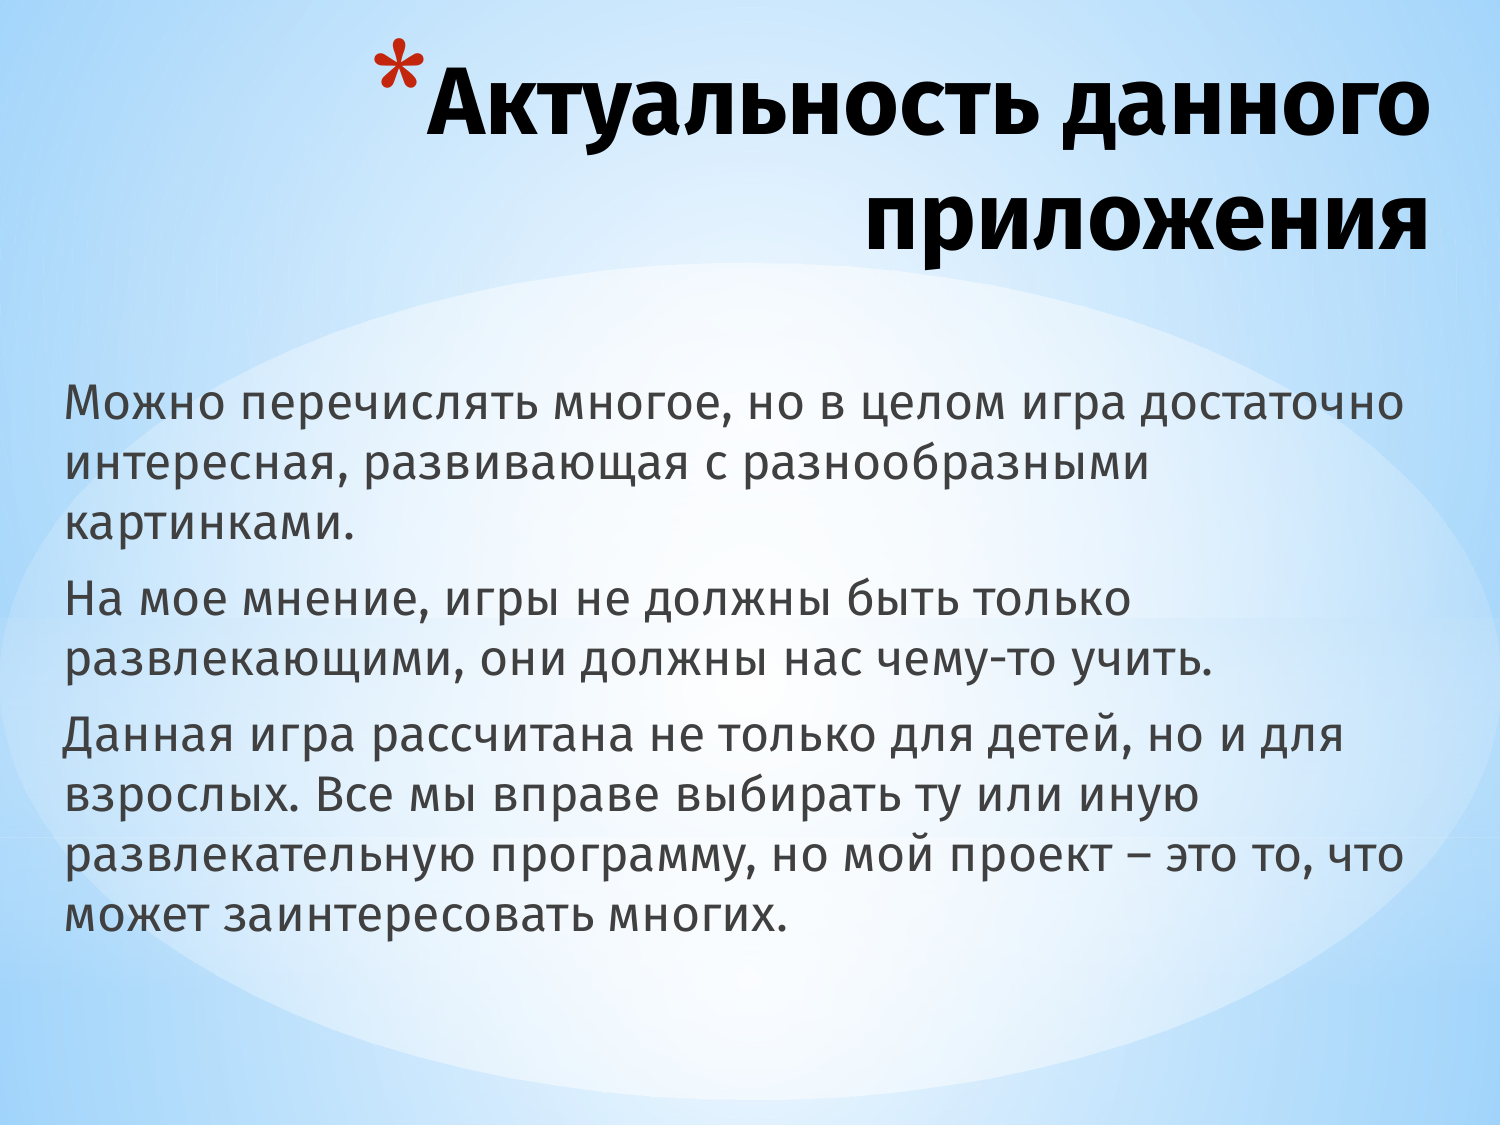

# Актуальность данного приложения
Можно перечислять многое, но в целом игра достаточно интересная, развивающая с разнообразными картинками.
На мое мнение, игры не должны быть только развлекающими, они должны нас чему-то учить.
Данная игра рассчитана не только для детей, но и для взрослых. Все мы вправе выбирать ту или иную развлекательную программу, но мой проект – это то, что может заинтересовать многих.